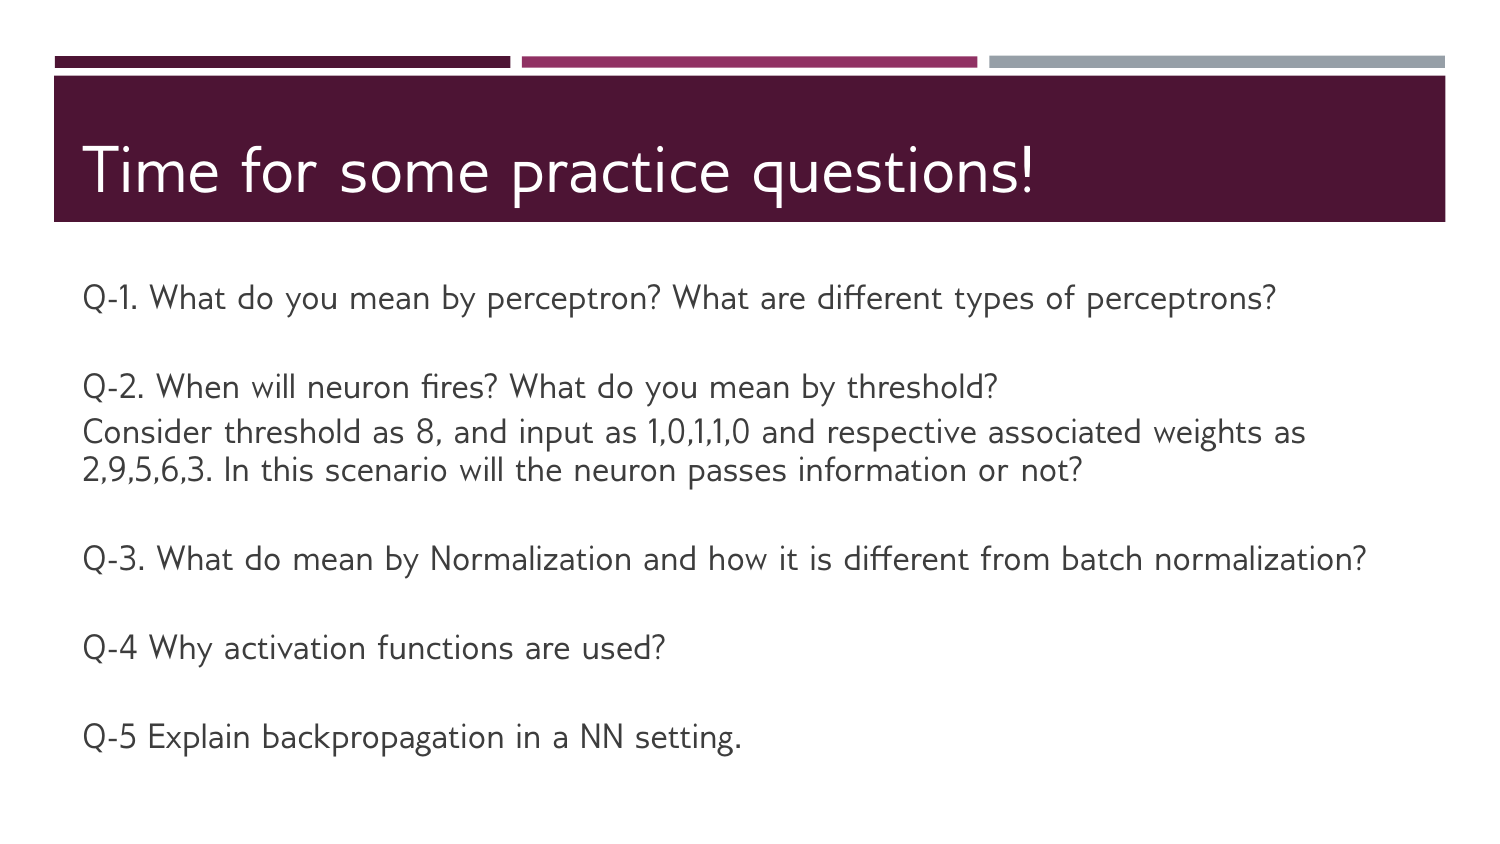

# Time for some practice questions!
Q-1. What do you mean by perceptron? What are different types of perceptrons?

Q-2. When will neuron fires? What do you mean by threshold?
Consider threshold as 8, and input as 1,0,1,1,0 and respective associated weights as 2,9,5,6,3. In this scenario will the neuron passes information or not?

Q-3. What do mean by Normalization and how it is different from batch normalization?

Q-4 Why activation functions are used?

Q-5 Explain backpropagation in a NN setting.